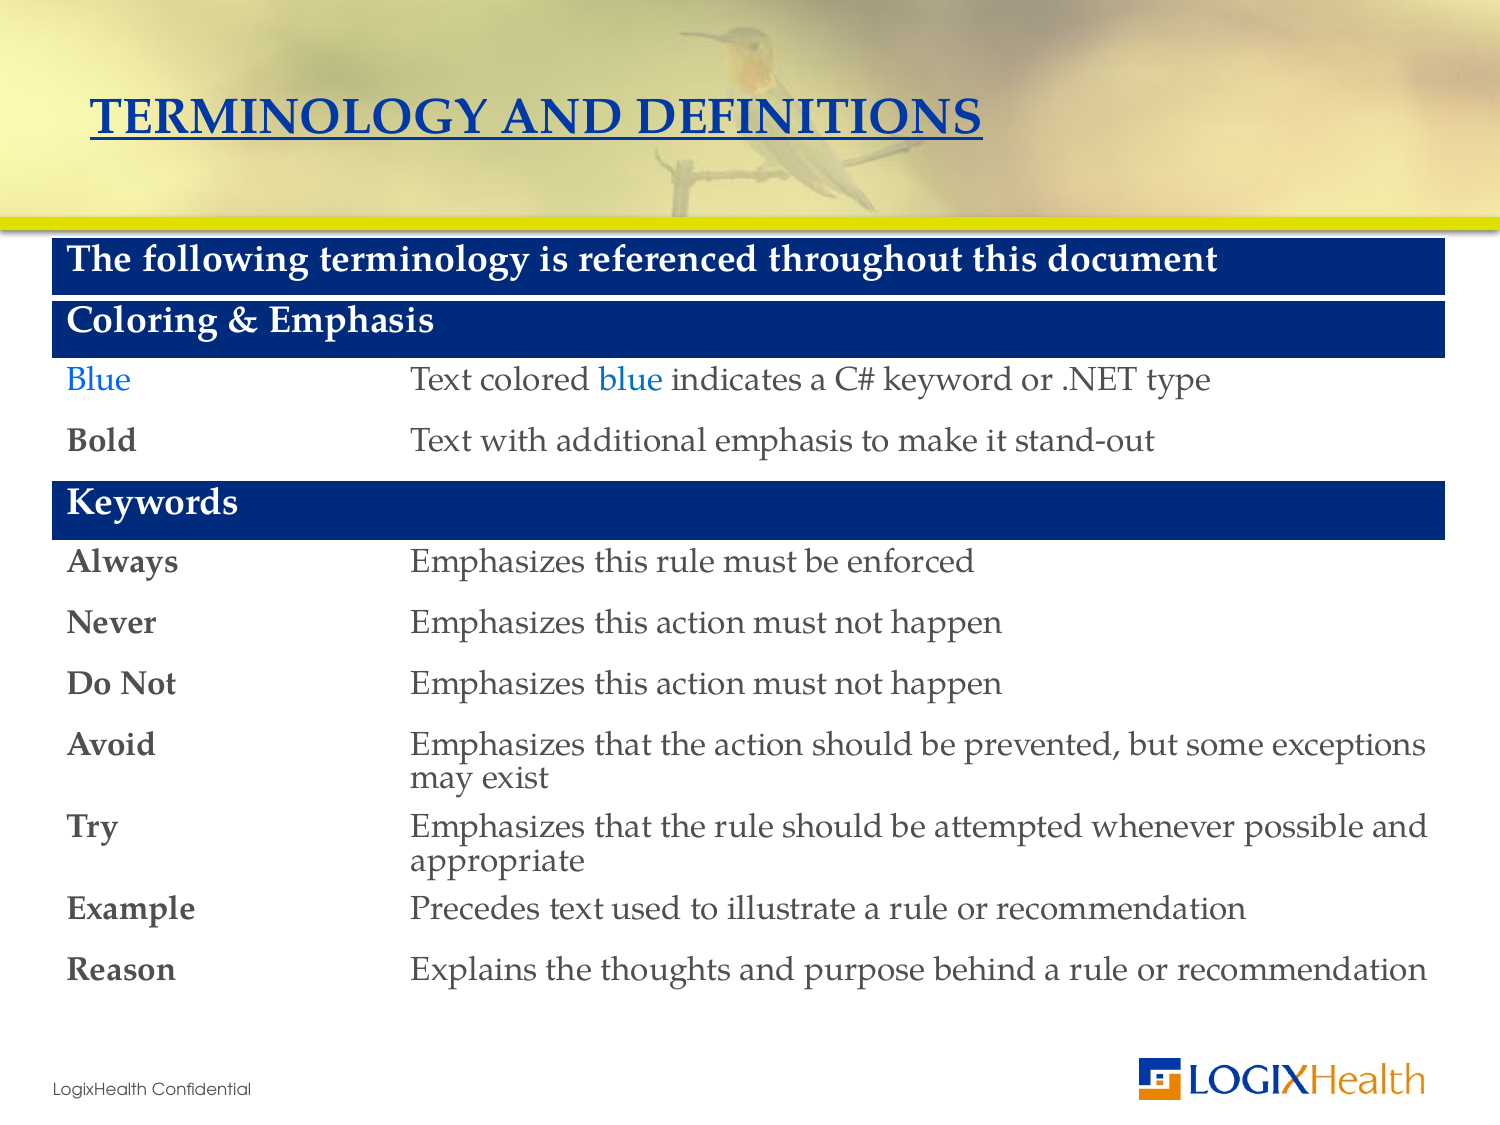

# Terminology and Definitions
| The following terminology is referenced throughout this document |  |
| --- | --- |
| Coloring & Emphasis |  |
| Blue | Text colored blue indicates a C# keyword or .NET type |
| Bold | Text with additional emphasis to make it stand-out |
| Keywords |  |
| Always | Emphasizes this rule must be enforced |
| Never | Emphasizes this action must not happen |
| Do Not | Emphasizes this action must not happen |
| Avoid | Emphasizes that the action should be prevented, but some exceptions may exist |
| Try | Emphasizes that the rule should be attempted whenever possible and appropriate |
| Example | Precedes text used to illustrate a rule or recommendation |
| Reason | Explains the thoughts and purpose behind a rule or recommendation |